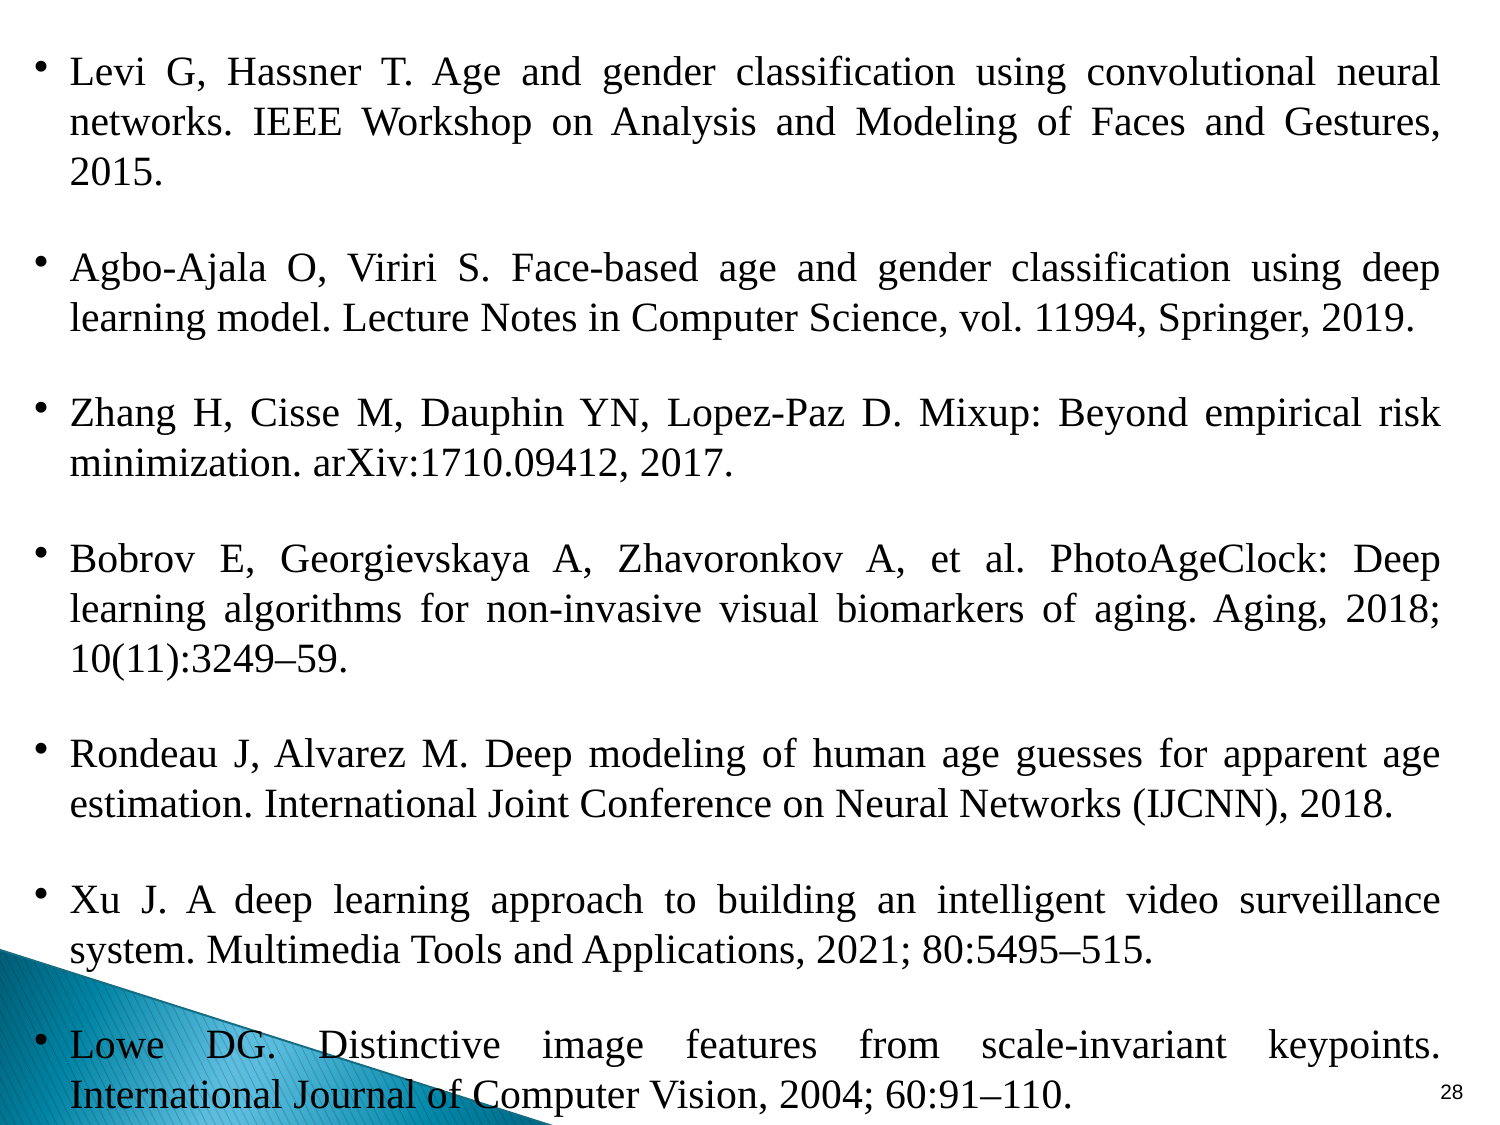

Levi G, Hassner T. Age and gender classification using convolutional neural networks. IEEE Workshop on Analysis and Modeling of Faces and Gestures, 2015.
Agbo-Ajala O, Viriri S. Face-based age and gender classification using deep learning model. Lecture Notes in Computer Science, vol. 11994, Springer, 2019.
Zhang H, Cisse M, Dauphin YN, Lopez-Paz D. Mixup: Beyond empirical risk minimization. arXiv:1710.09412, 2017.
Bobrov E, Georgievskaya A, Zhavoronkov A, et al. PhotoAgeClock: Deep learning algorithms for non-invasive visual biomarkers of aging. Aging, 2018; 10(11):3249–59.
Rondeau J, Alvarez M. Deep modeling of human age guesses for apparent age estimation. International Joint Conference on Neural Networks (IJCNN), 2018.
Xu J. A deep learning approach to building an intelligent video surveillance system. Multimedia Tools and Applications, 2021; 80:5495–515.
Lowe DG. Distinctive image features from scale-invariant keypoints. International Journal of Computer Vision, 2004; 60:91–110.
28